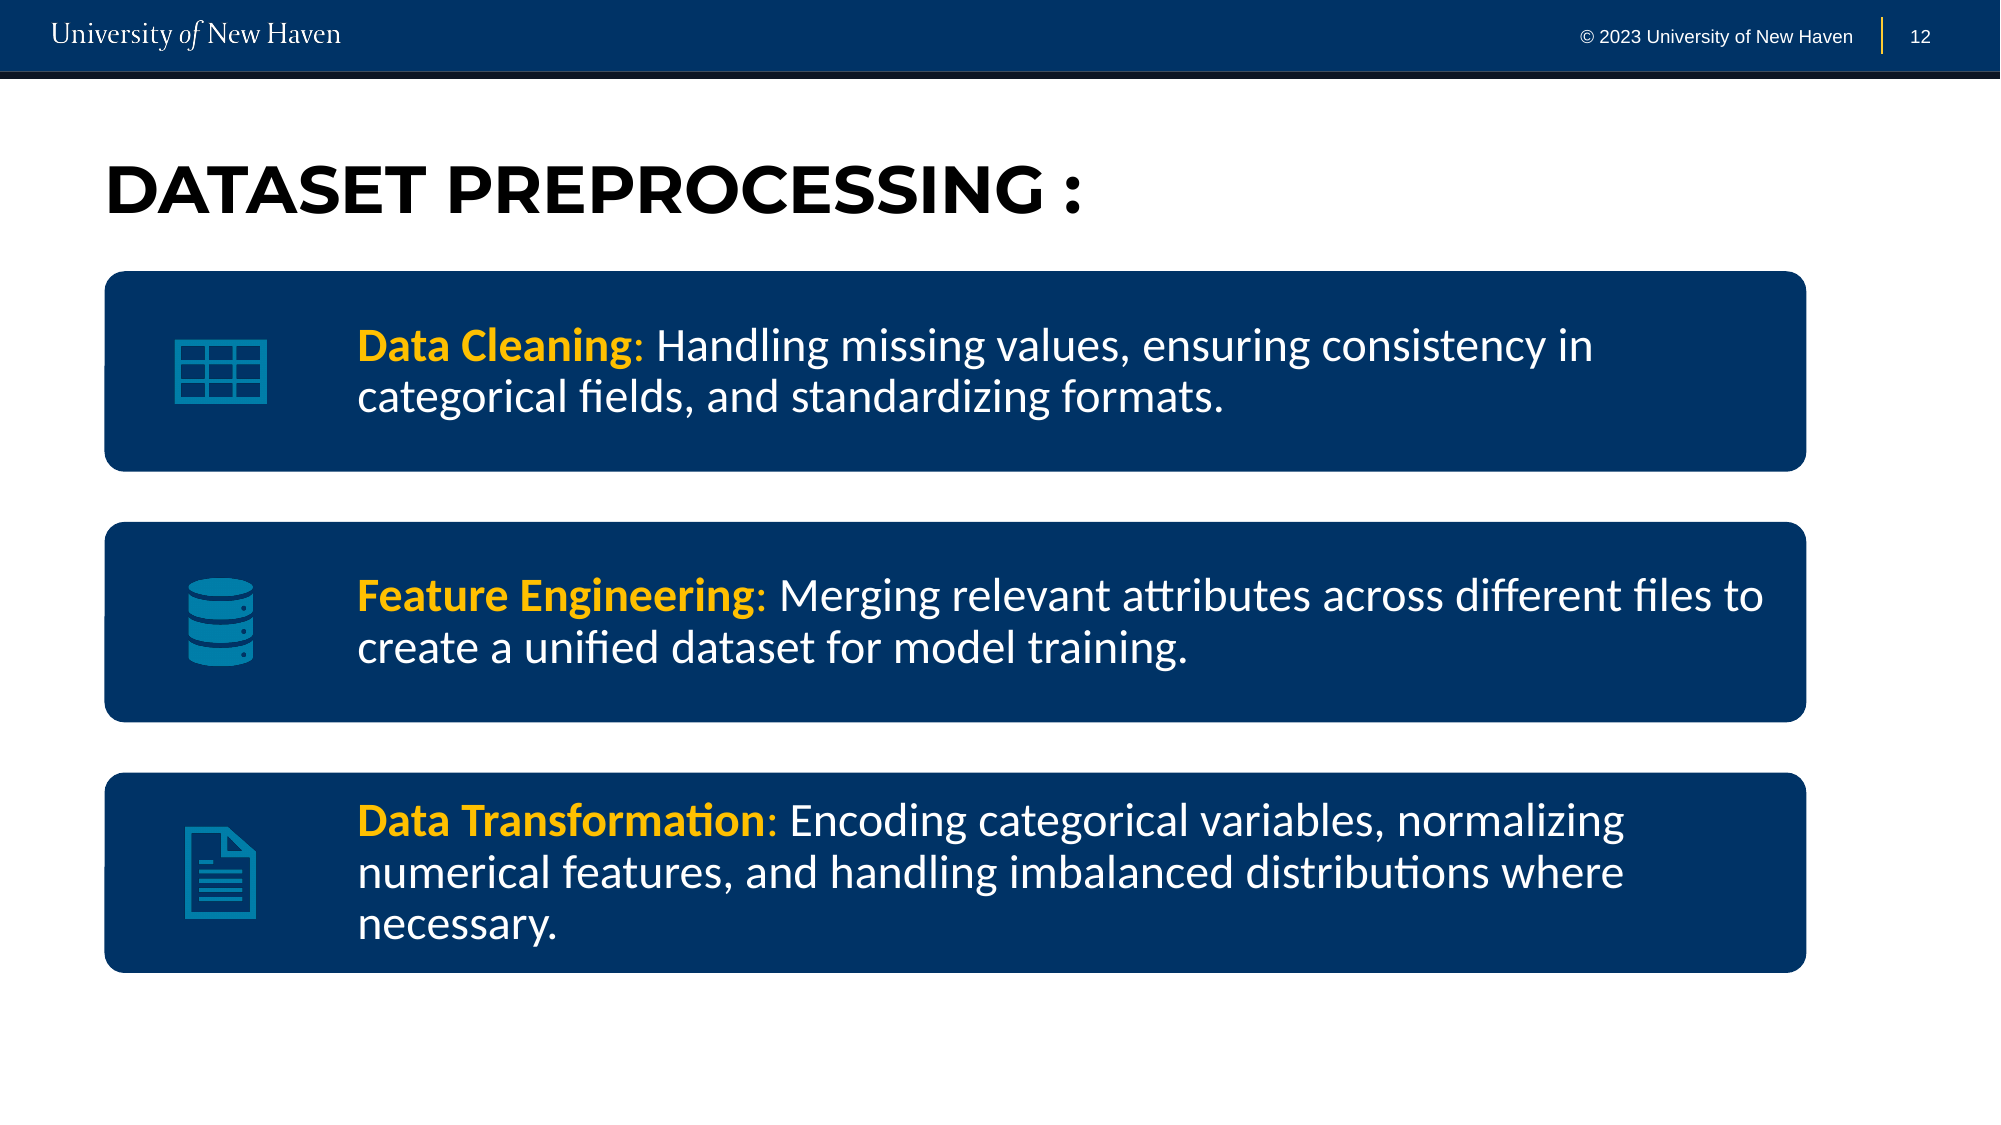

12
# DATASET PREPROCESSING :
Data Cleaning: Handling missing values, ensuring consistency in categorical fields, and standardizing formats.
Feature Engineering: Merging relevant attributes across different files to create a unified dataset for model training.
Data Transformation: Encoding categorical variables, normalizing numerical features, and handling imbalanced distributions where necessary.